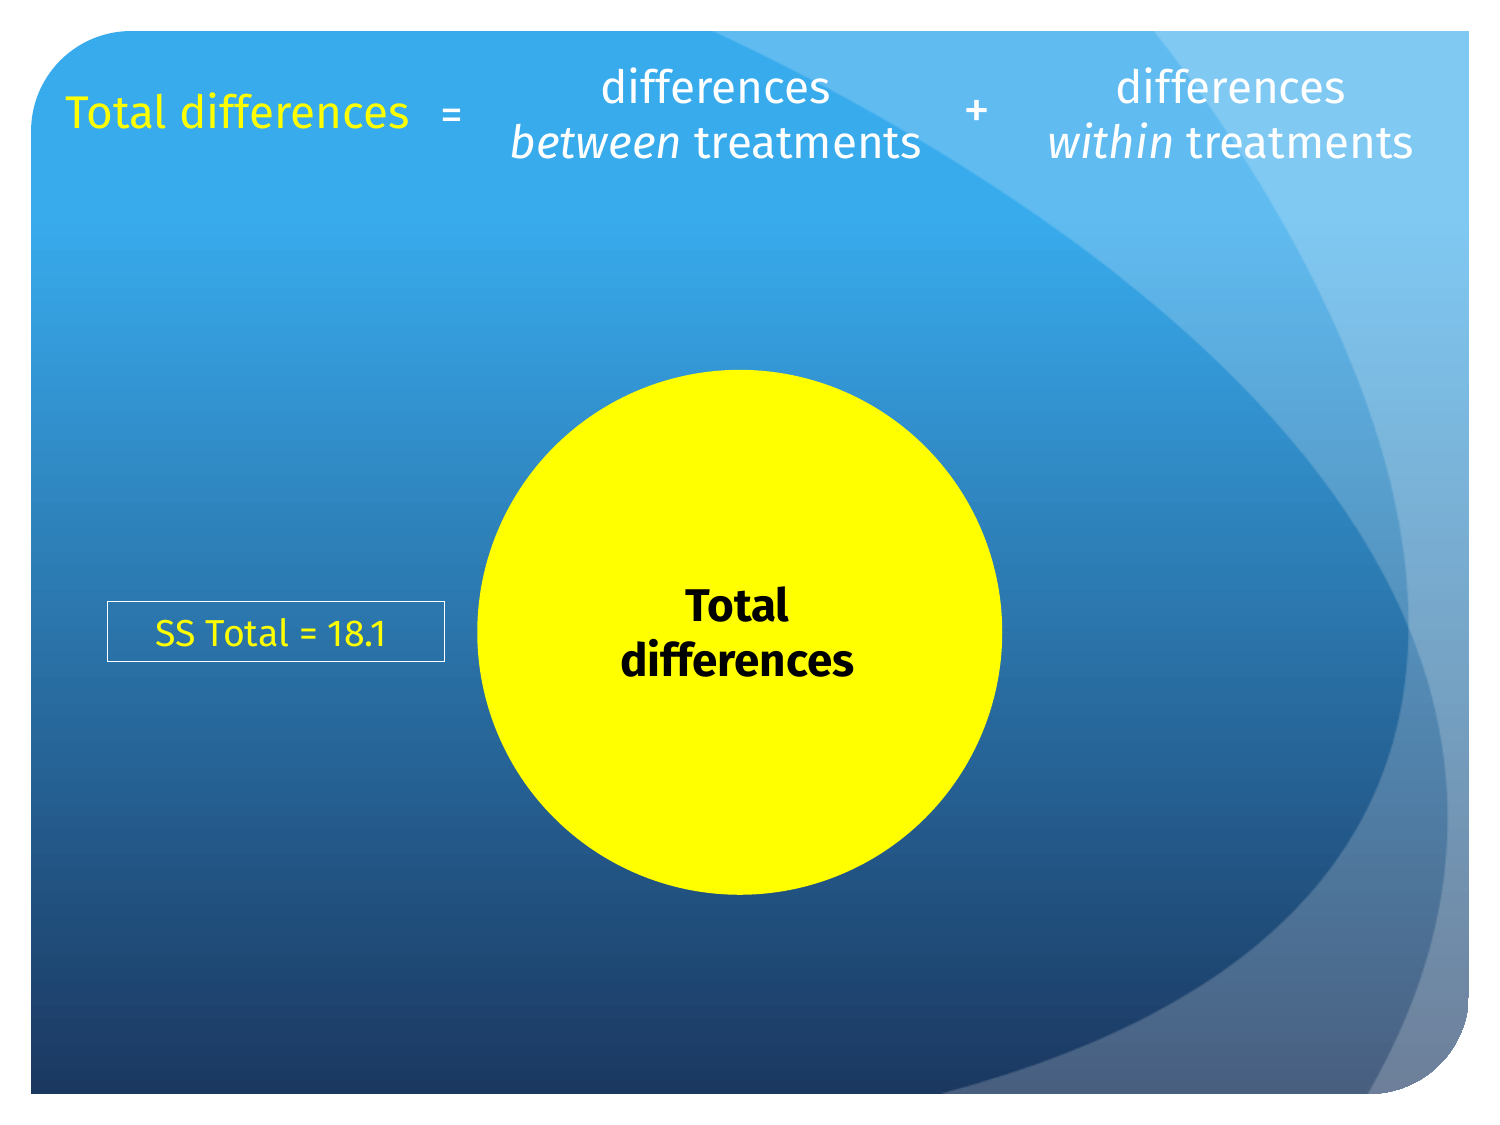

differences
between treatments
differences
within treatments
+
Total differences
=

Total differences
SS Total = 18.1